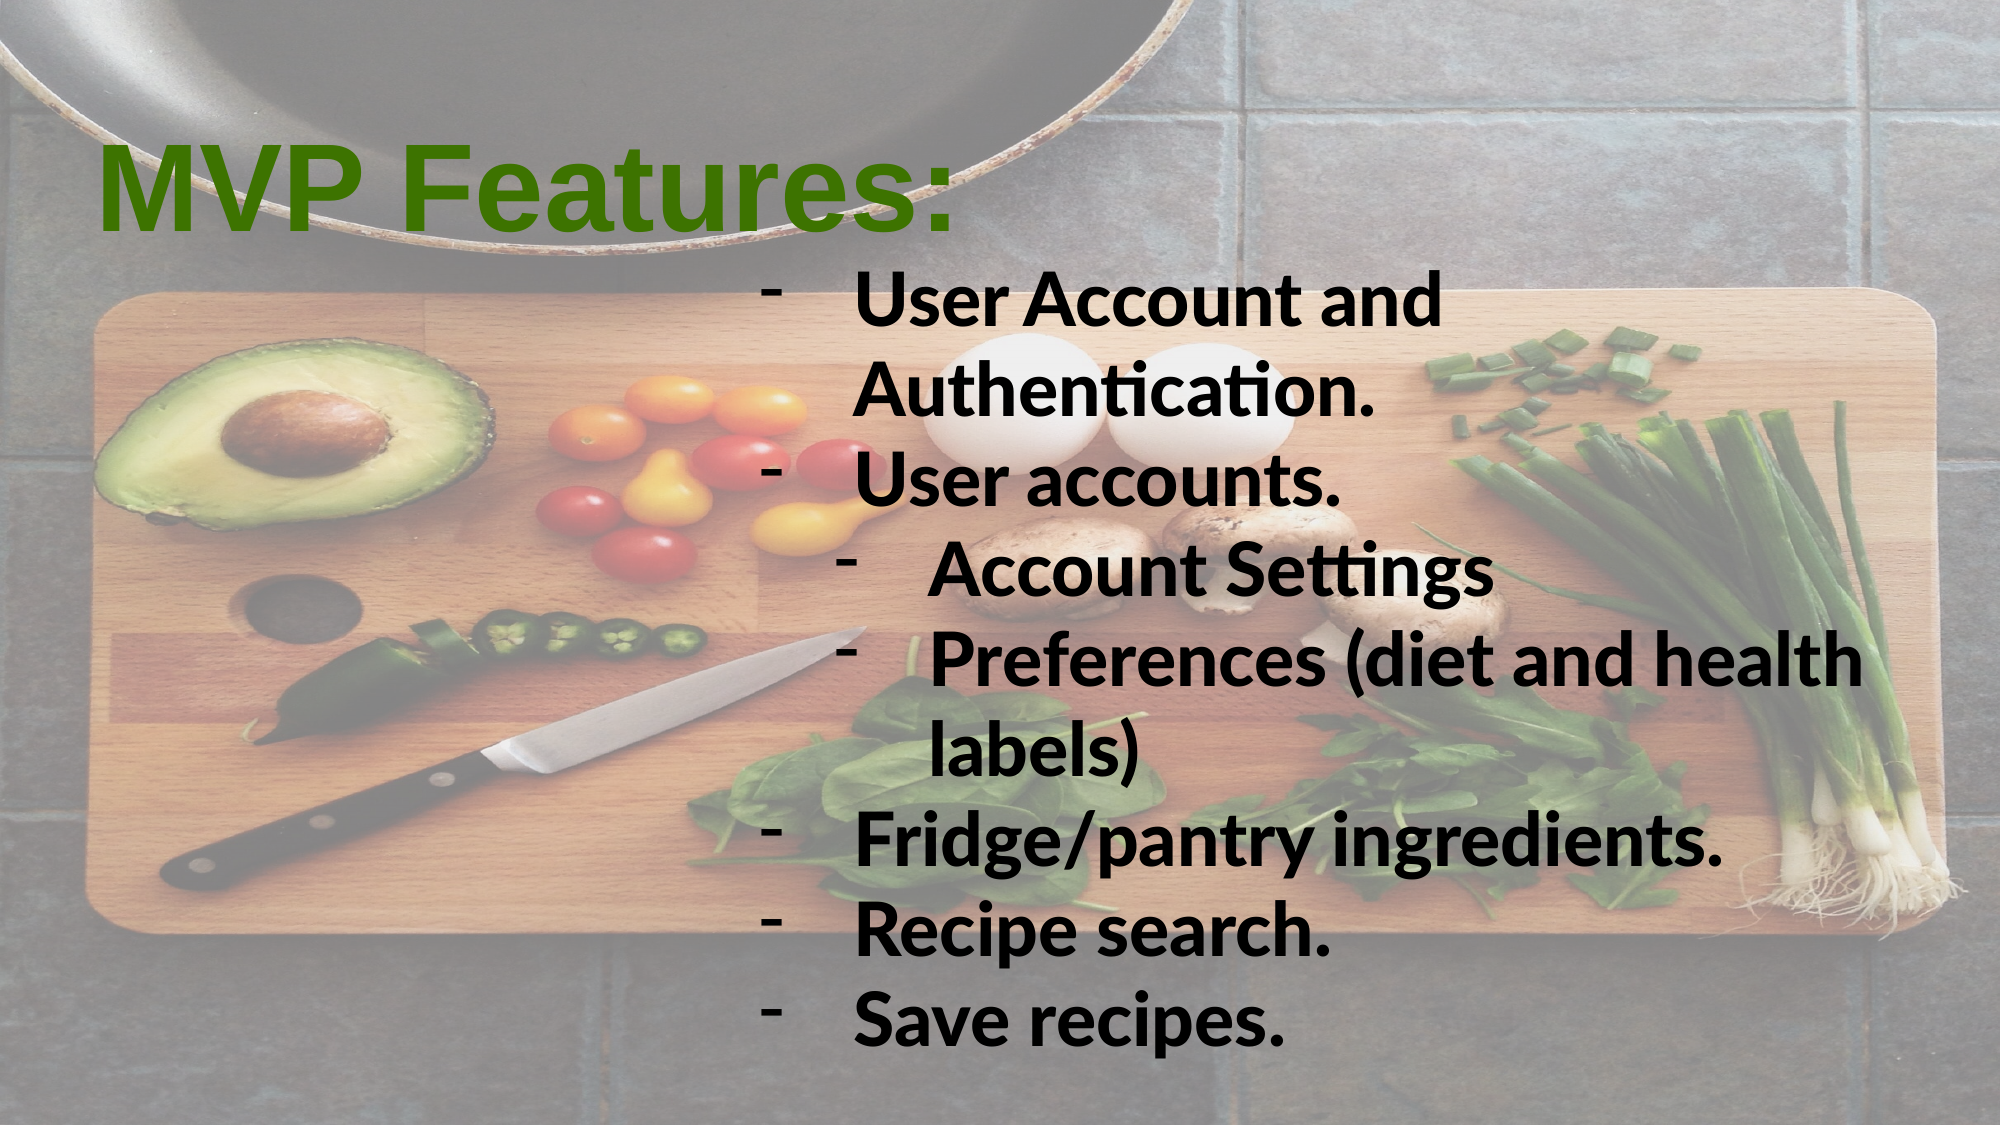

# MVP Features:
User Account and Authentication.
User accounts.
Account Settings
Preferences (diet and health labels)
Fridge/pantry ingredients.
Recipe search.
Save recipes.